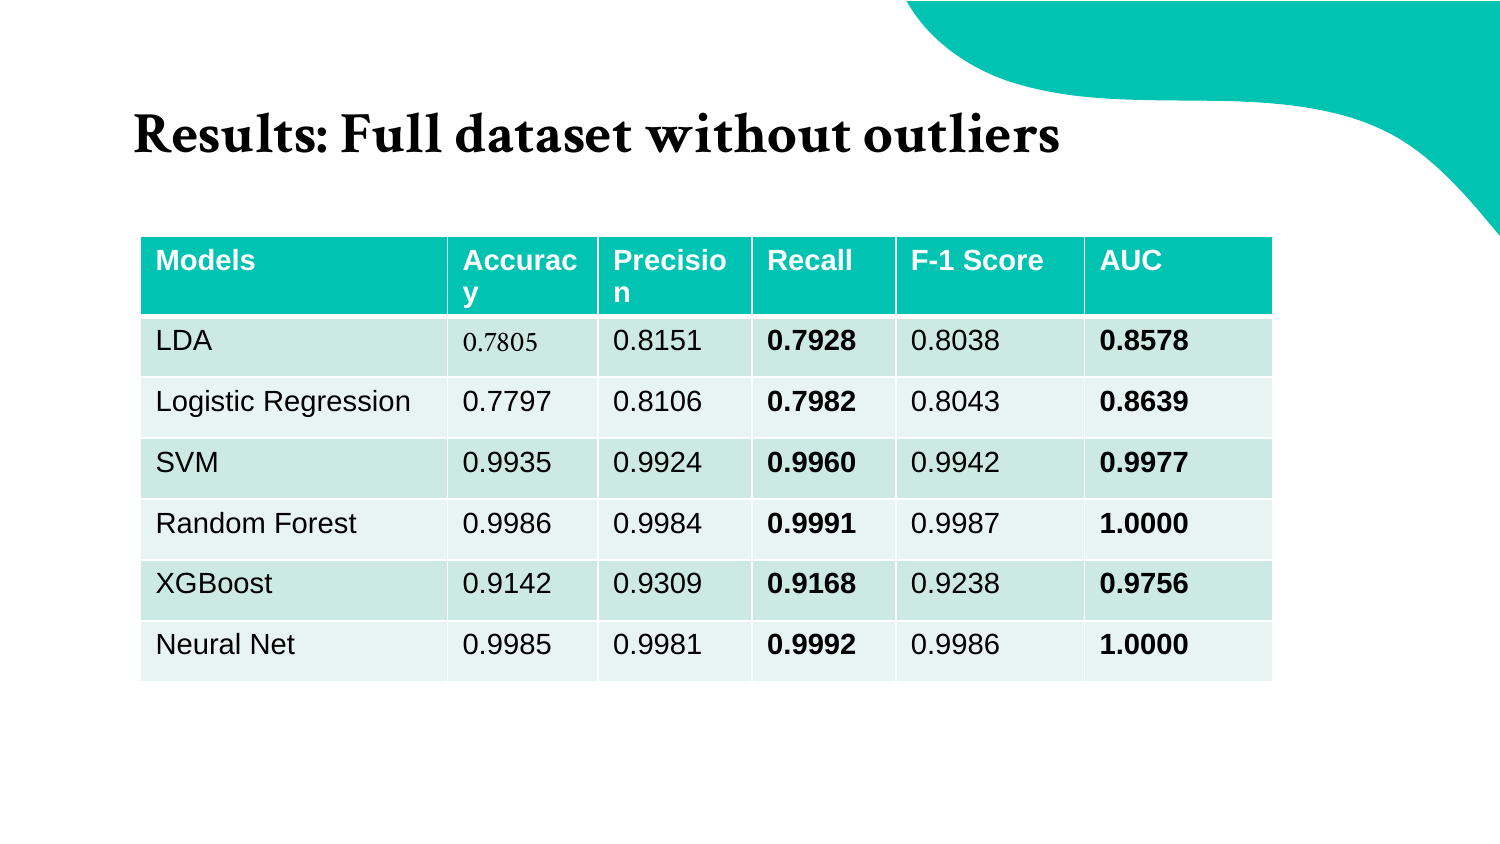

# Results: Full dataset without outliers

| Models | Accuracy | Precision | Recall | F-1 Score | AUC |
| --- | --- | --- | --- | --- | --- |
| LDA | 0.7805 | 0.8151 | 0.7928 | 0.8038 | 0.8578 |
| Logistic Regression | 0.7797 | 0.8106 | 0.7982 | 0.8043 | 0.8639 |
| SVM | 0.9935 | 0.9924 | 0.9960 | 0.9942 | 0.9977 |
| Random Forest | 0.9986 | 0.9984 | 0.9991 | 0.9987 | 1.0000 |
| XGBoost | 0.9142 | 0.9309 | 0.9168 | 0.9238 | 0.9756 |
| Neural Net | 0.9985 | 0.9981 | 0.9992 | 0.9986 | 1.0000 |